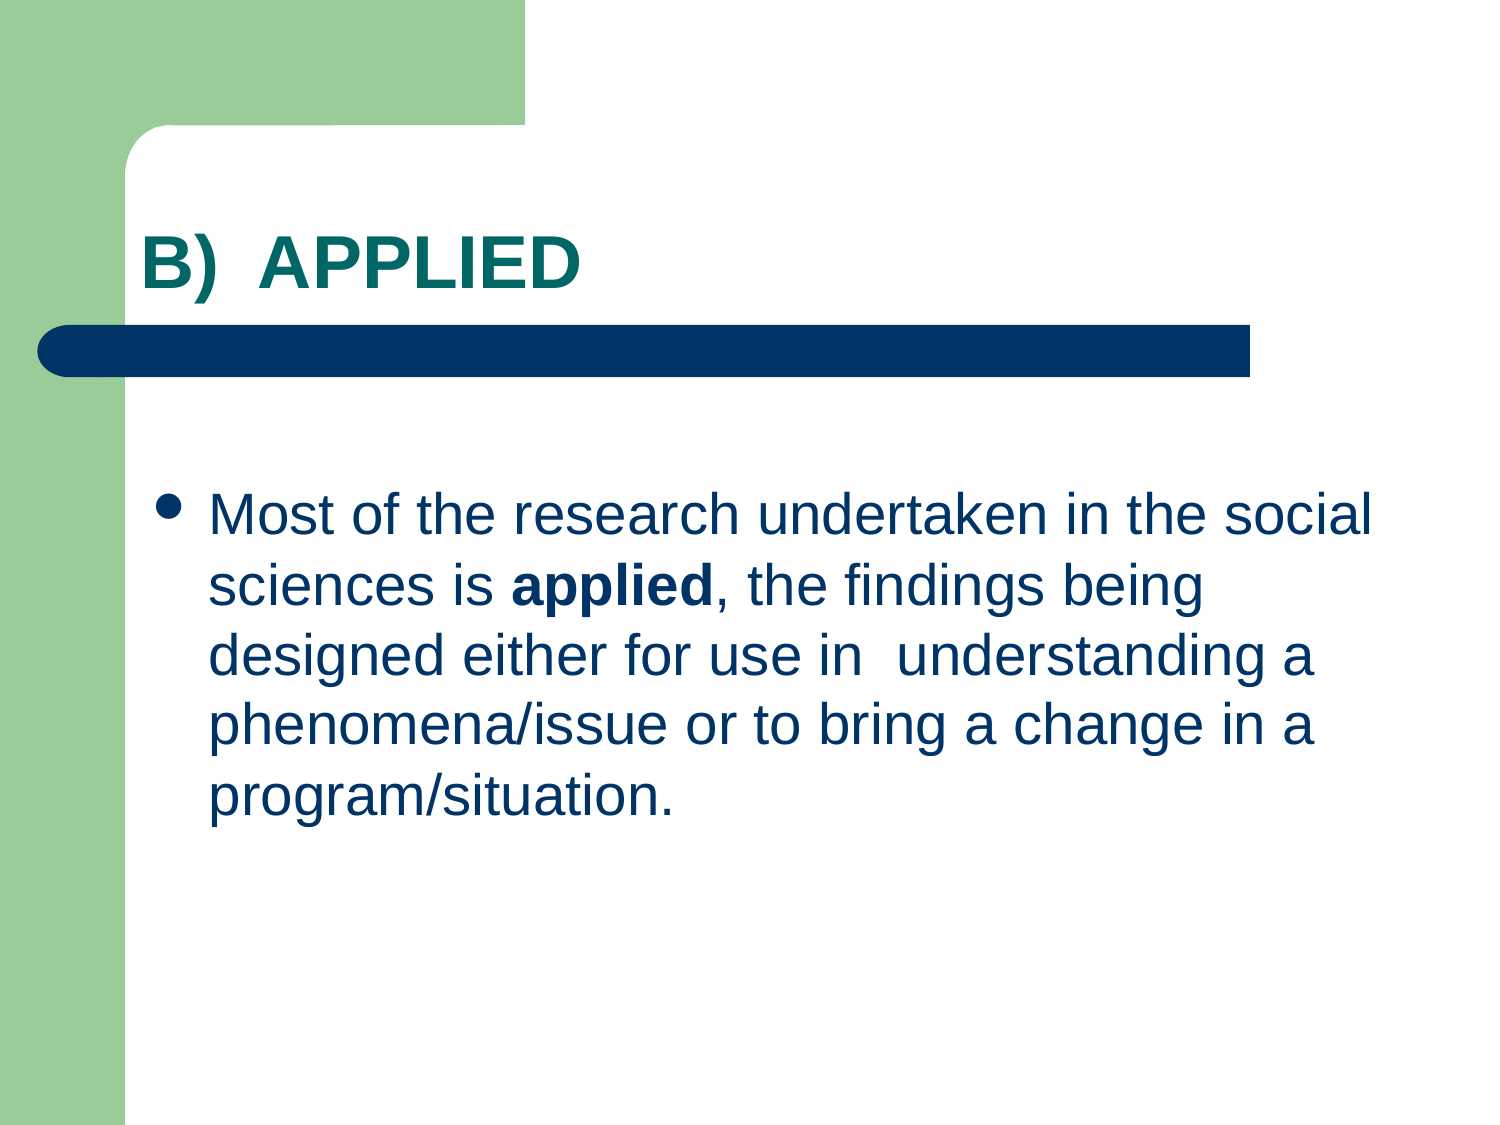

# B)  APPLIED

Most of the research undertaken in the social sciences is applied, the findings being  designed either for use in  understanding a phenomena/issue or to bring a change in a program/situation.